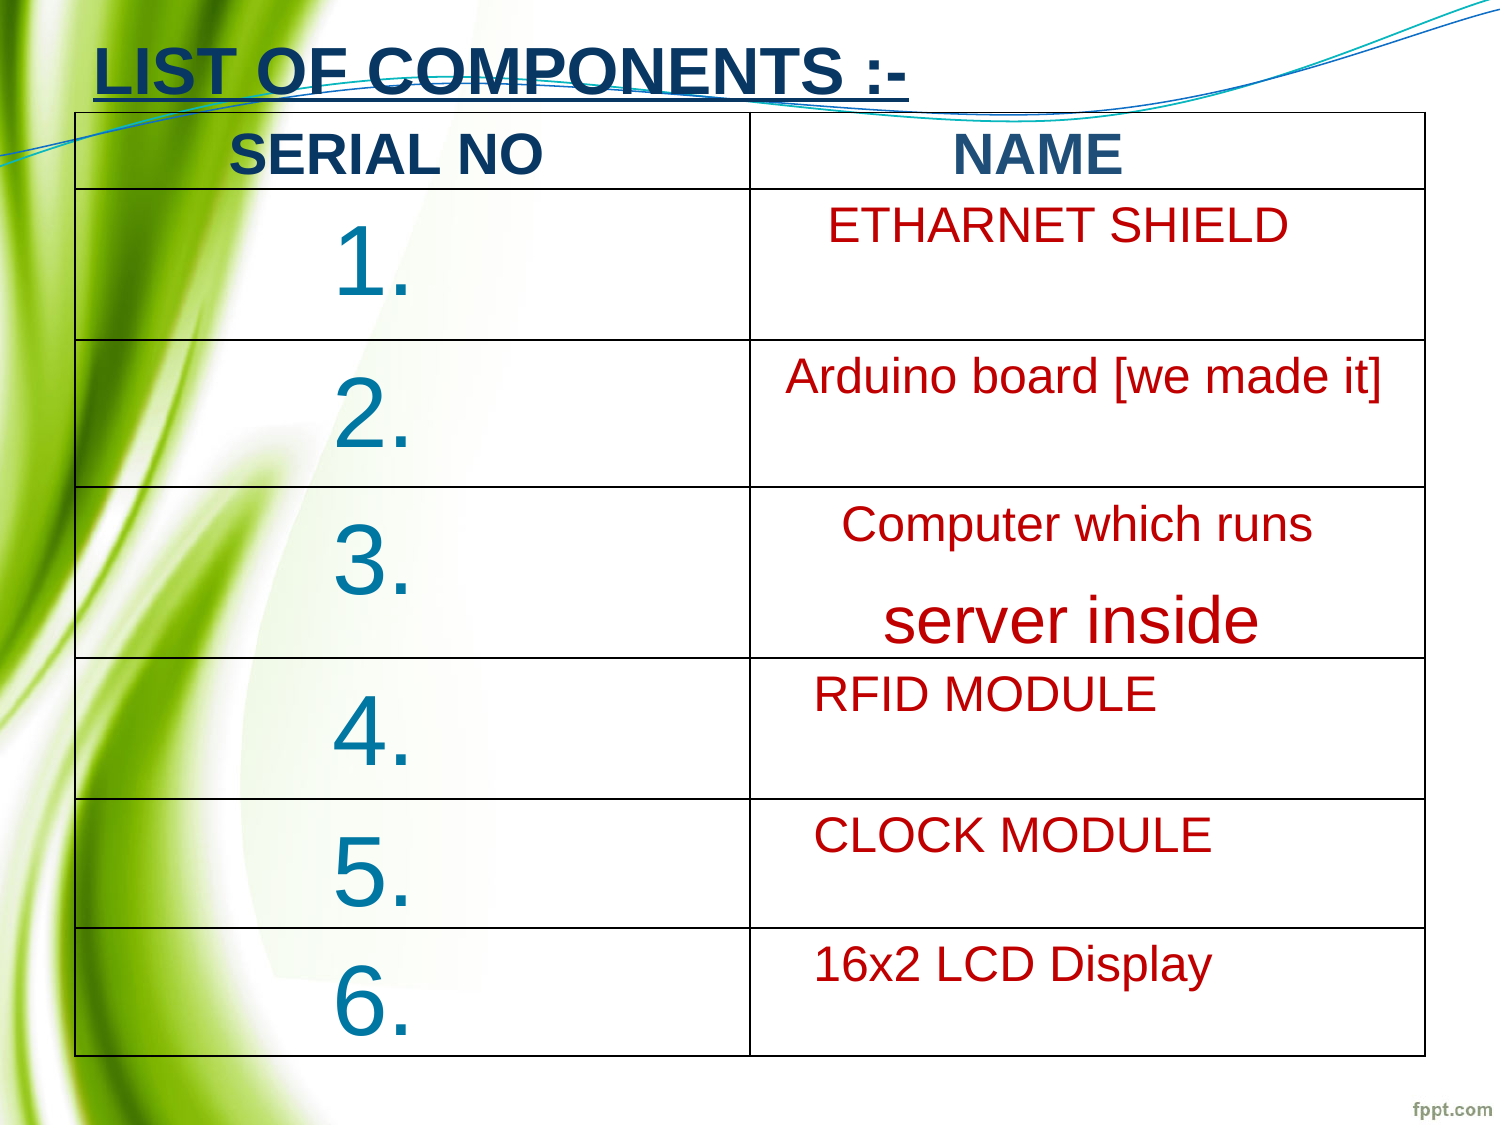

LIST OF COMPONENTS :-

| SERIAL NO | NAME |
| --- | --- |
| 1. | ETHARNET SHIELD |
| 2. | Arduino board [we made it] |
| 3. | Computer which runs server inside |
| 4. | RFID MODULE |
| 5. | CLOCK MODULE |
| 6. | 16x2 LCD Display |